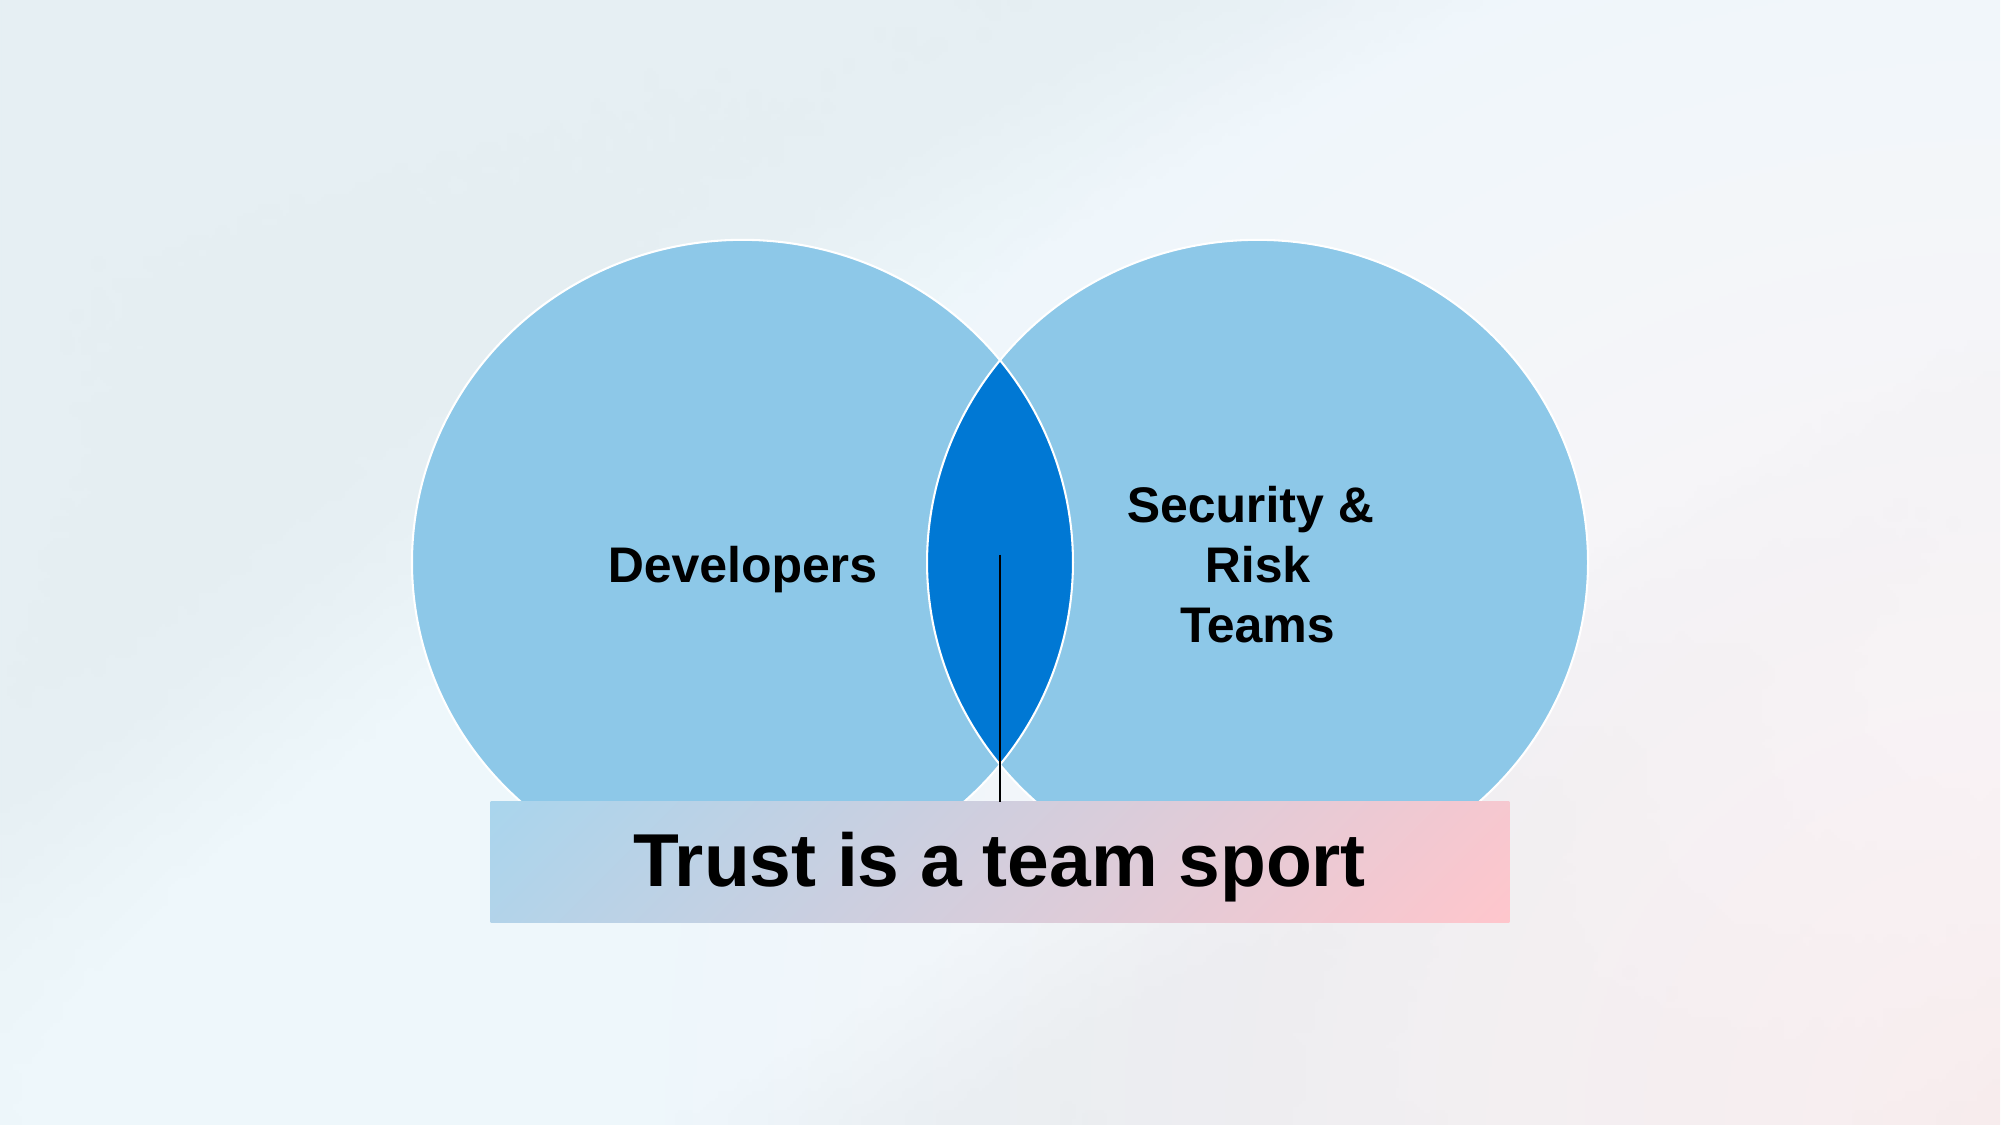

Developers
Security &
Risk
Teams

Trust is a team sport